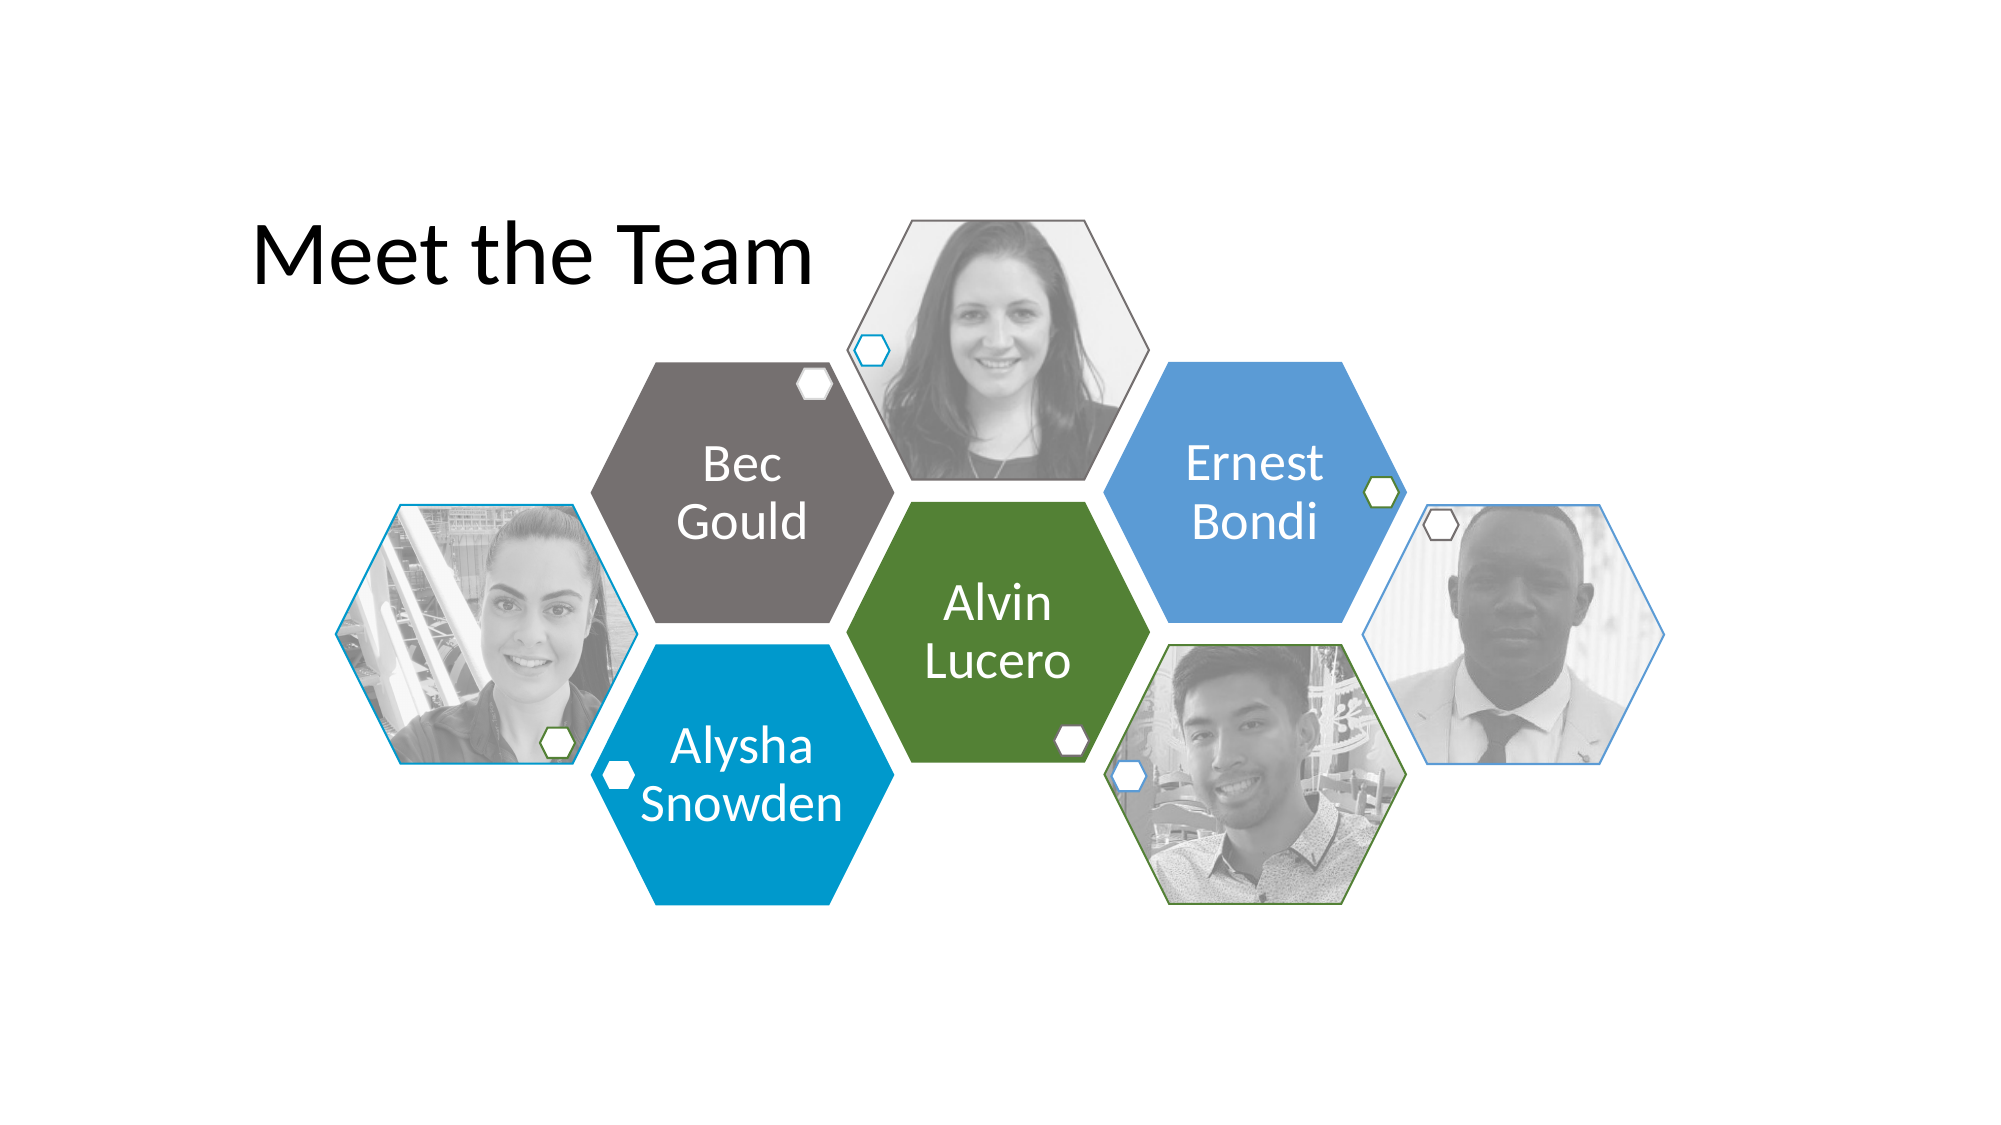

Meet the Team
Alysha Snowden
Alvin Lucero
Bec Gould
Ernest Bondi